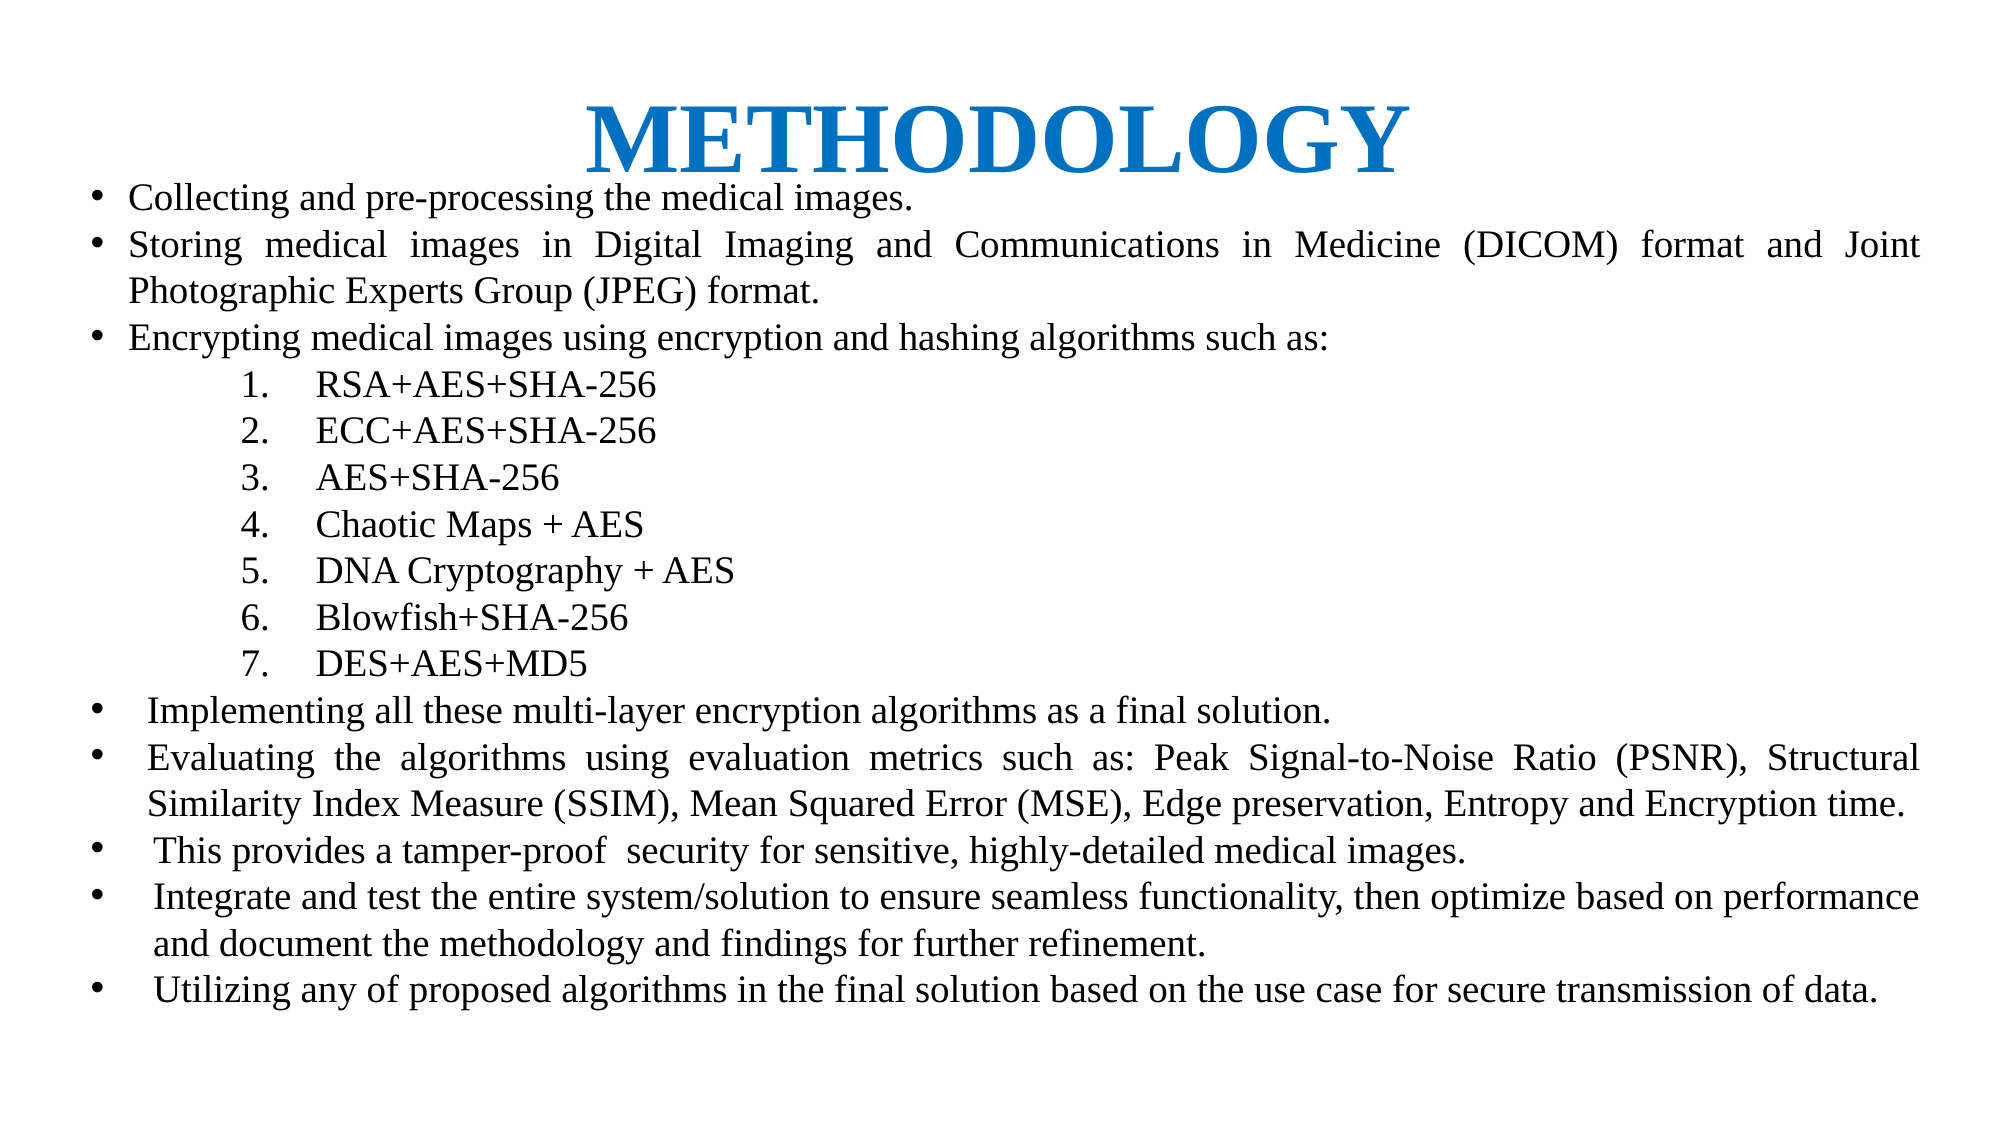

# METHODOLOGY
Collecting and pre-processing the medical images.
Storing medical images in Digital Imaging and Communications in Medicine (DICOM) format and Joint Photographic Experts Group (JPEG) format.
Encrypting medical images using encryption and hashing algorithms such as:
RSA+AES+SHA-256
ECC+AES+SHA-256
AES+SHA-256
Chaotic Maps + AES
DNA Cryptography + AES
Blowfish+SHA-256
DES+AES+MD5
Implementing all these multi-layer encryption algorithms as a final solution.
Evaluating the algorithms using evaluation metrics such as: Peak Signal-to-Noise Ratio (PSNR), Structural Similarity Index Measure (SSIM), Mean Squared Error (MSE), Edge preservation, Entropy and Encryption time.
This provides a tamper-proof  security for sensitive, highly-detailed medical images.
Integrate and test the entire system/solution to ensure seamless functionality, then optimize based on performance and document the methodology and findings for further refinement.
Utilizing any of proposed algorithms in the final solution based on the use case for secure transmission of data.